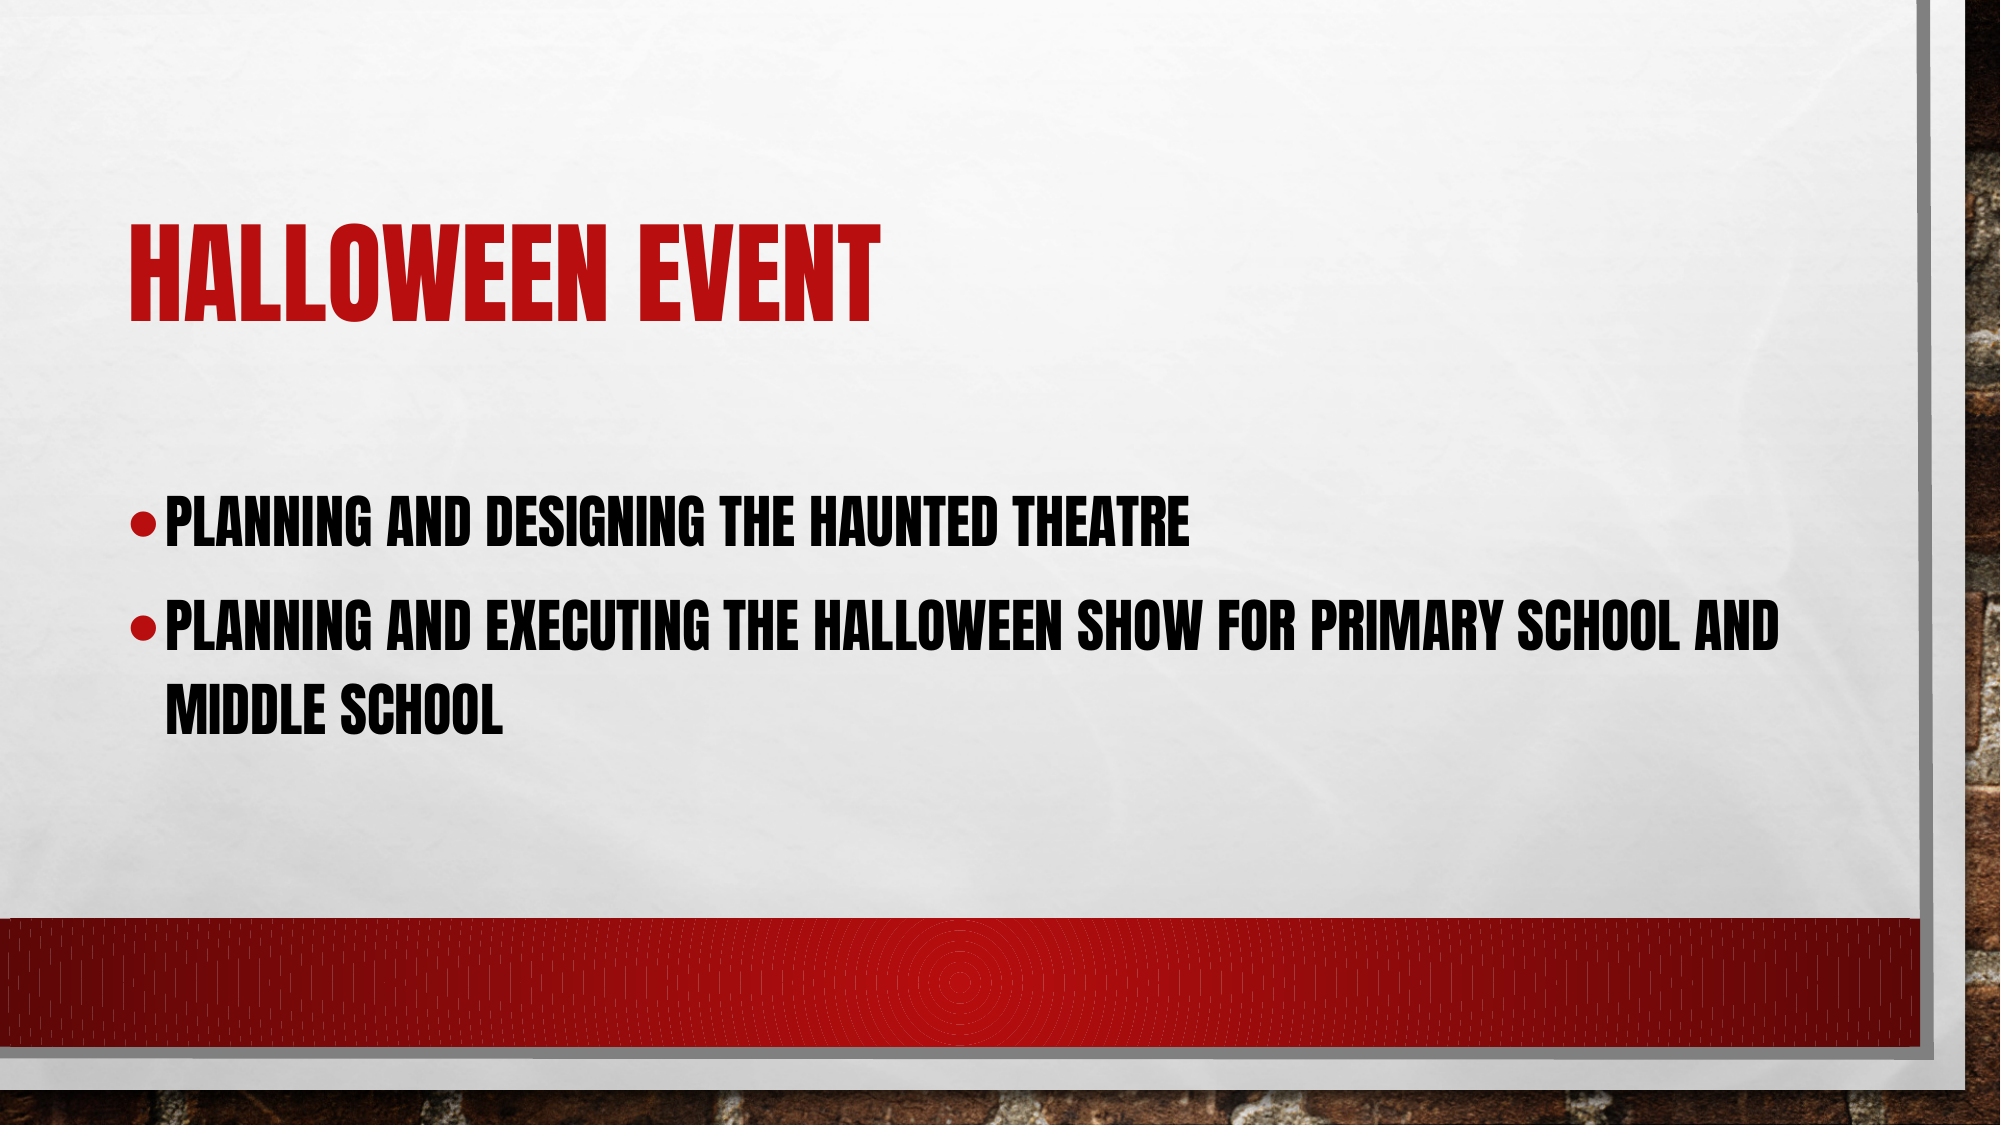

# Halloween Event
Planning and designing the Haunted Theatre
Planning and executing the Halloween show for primary school and Middle school